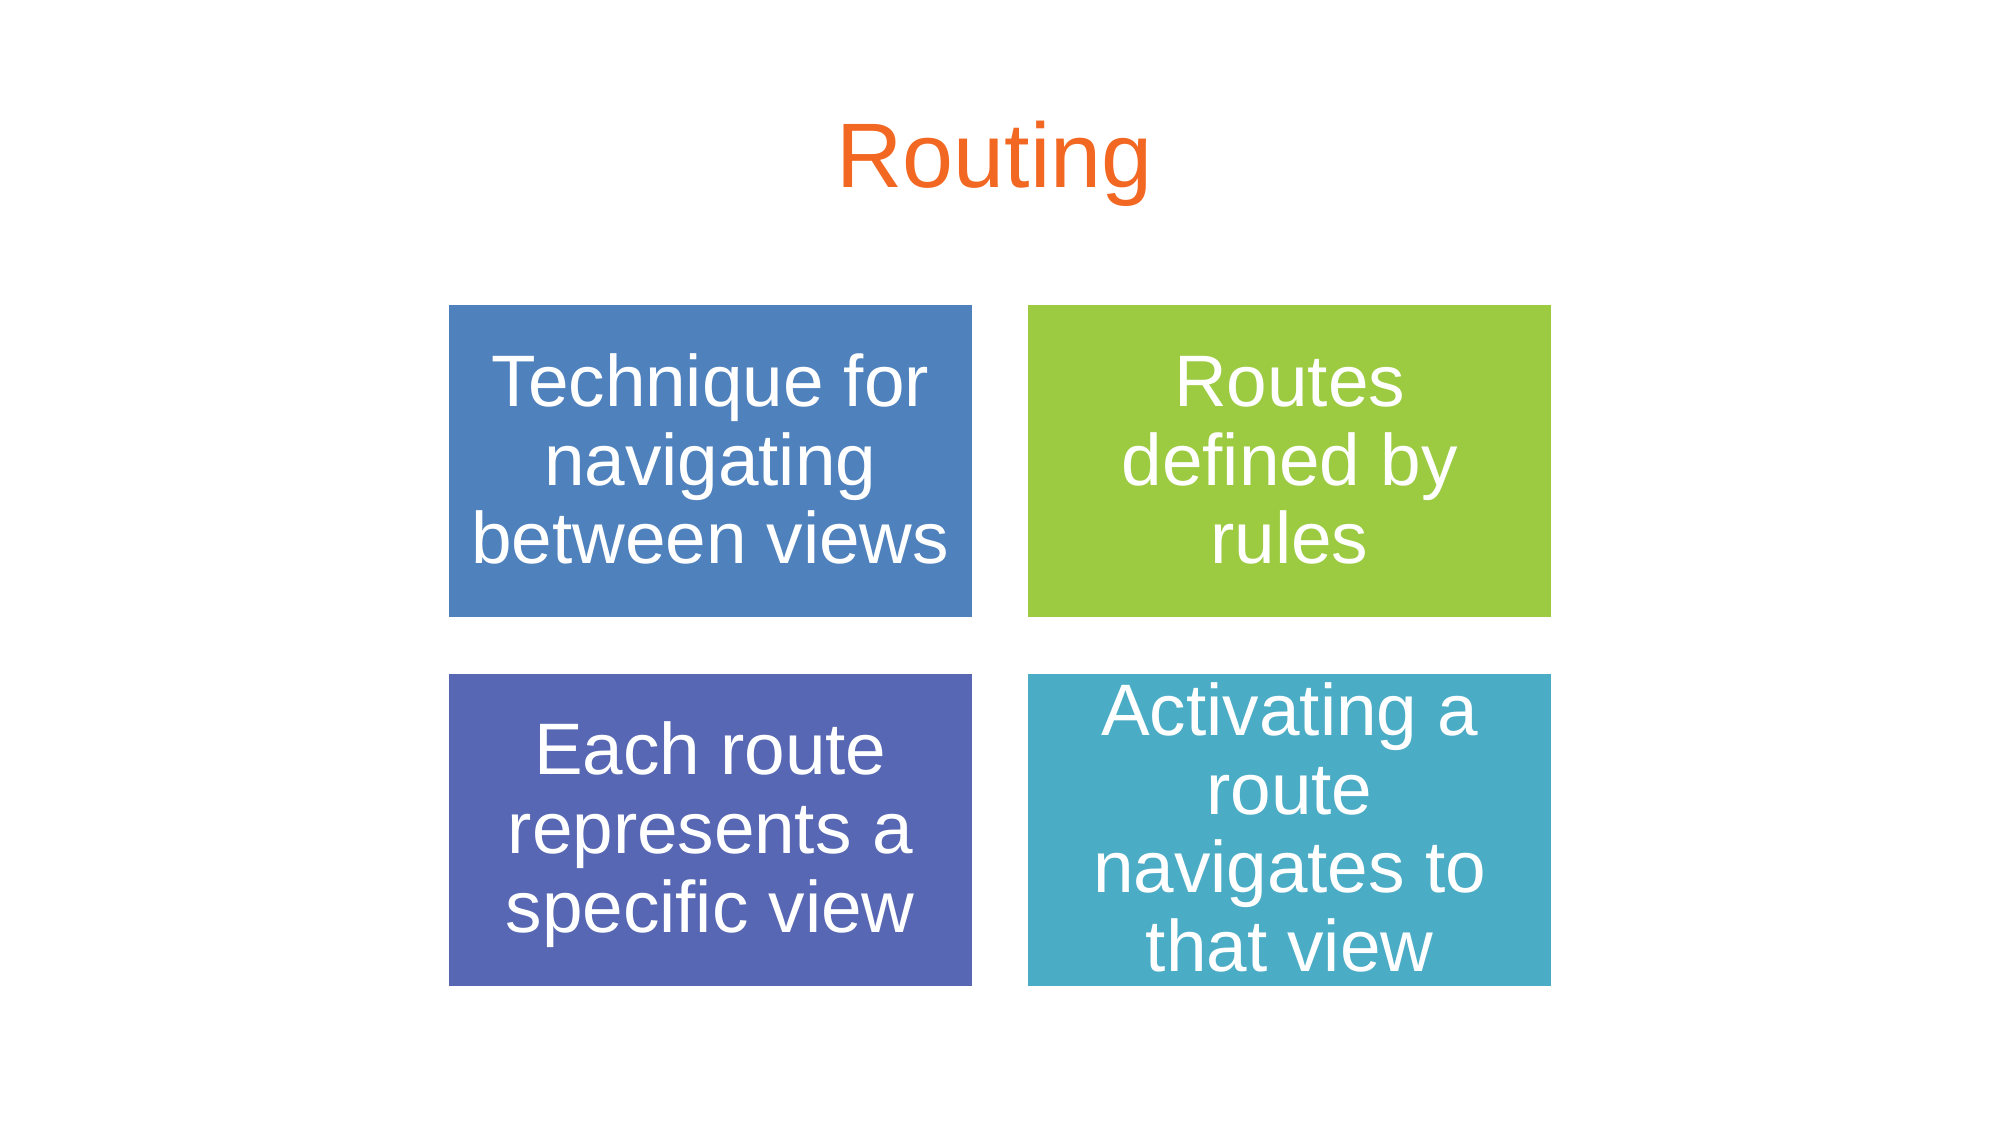

# Routing
Technique for navigating between views
Routes defined by rules
Each route represents a specific view
Activating a route navigates to that view